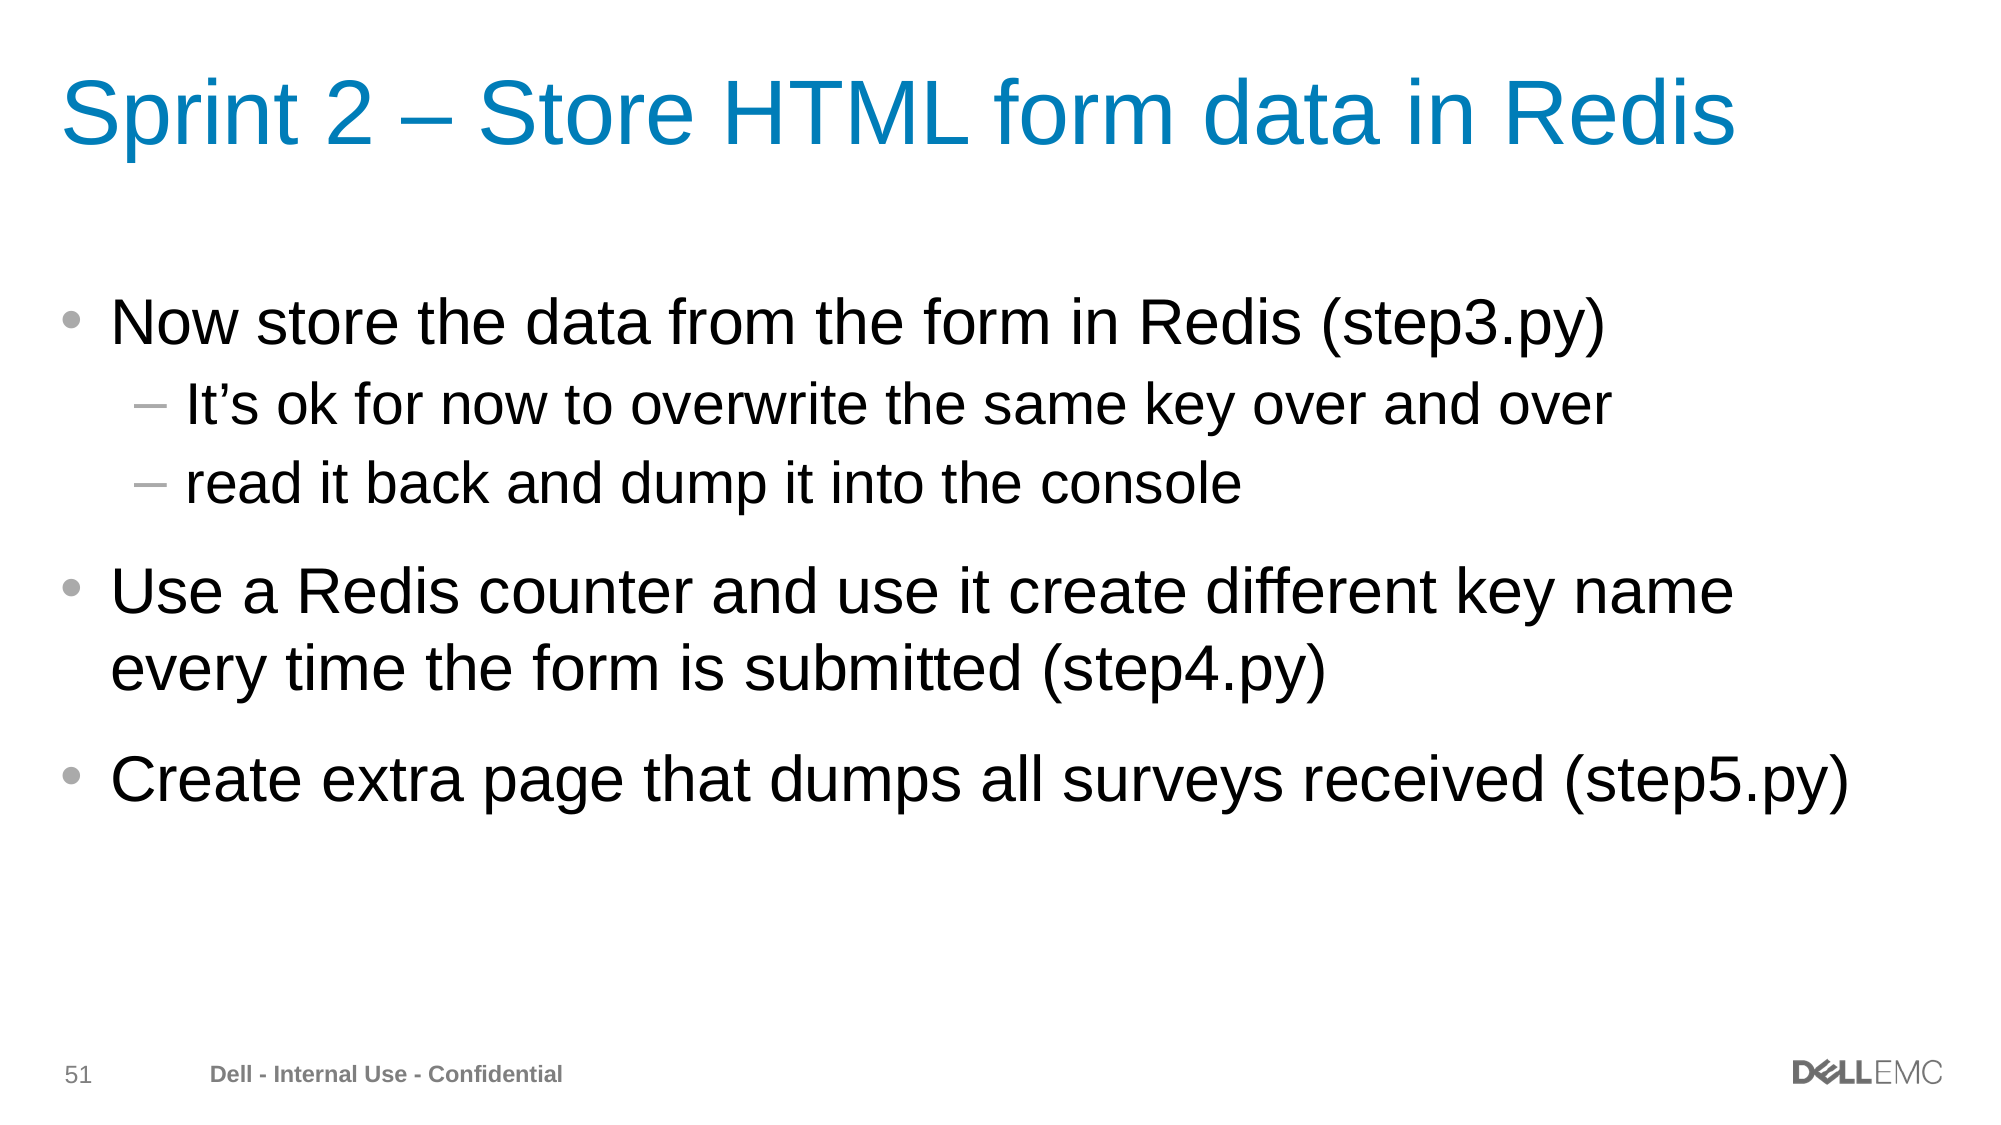

# Sprint 2 – Store HTML form data in Redis
Now store the data from the form in Redis (step3.py)
It’s ok for now to overwrite the same key over and over
read it back and dump it into the console
Use a Redis counter and use it create different key name every time the form is submitted (step4.py)
Create extra page that dumps all surveys received (step5.py)